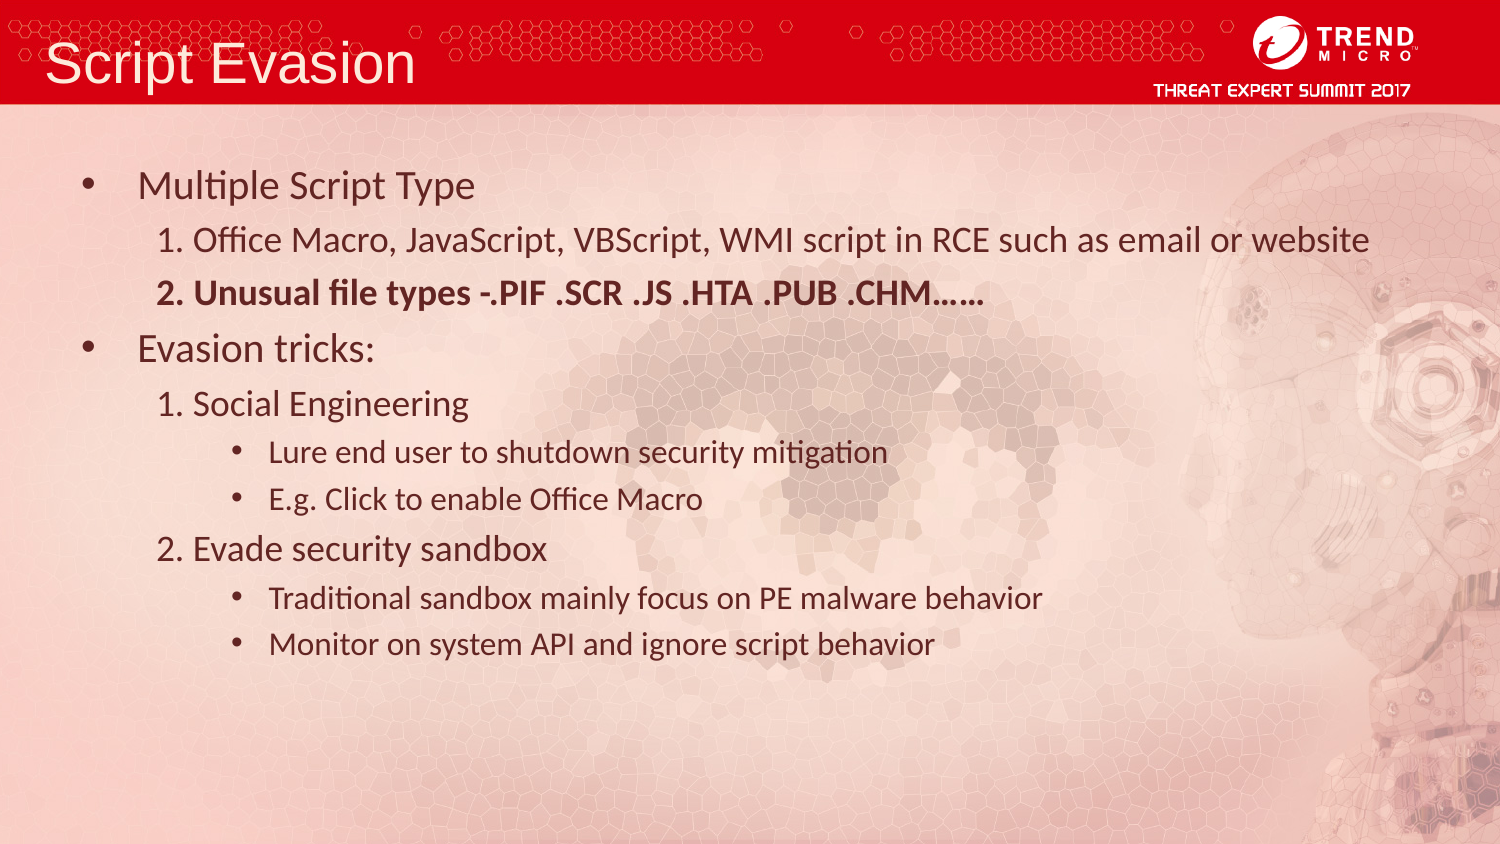

# Script Evasion
Multiple Script Type
1. Office Macro, JavaScript, VBScript, WMI script in RCE such as email or website
2. Unusual file types -.PIF .SCR .JS .HTA .PUB .CHM……
Evasion tricks:
1. Social Engineering
Lure end user to shutdown security mitigation
E.g. Click to enable Office Macro
2. Evade security sandbox
Traditional sandbox mainly focus on PE malware behavior
Monitor on system API and ignore script behavior